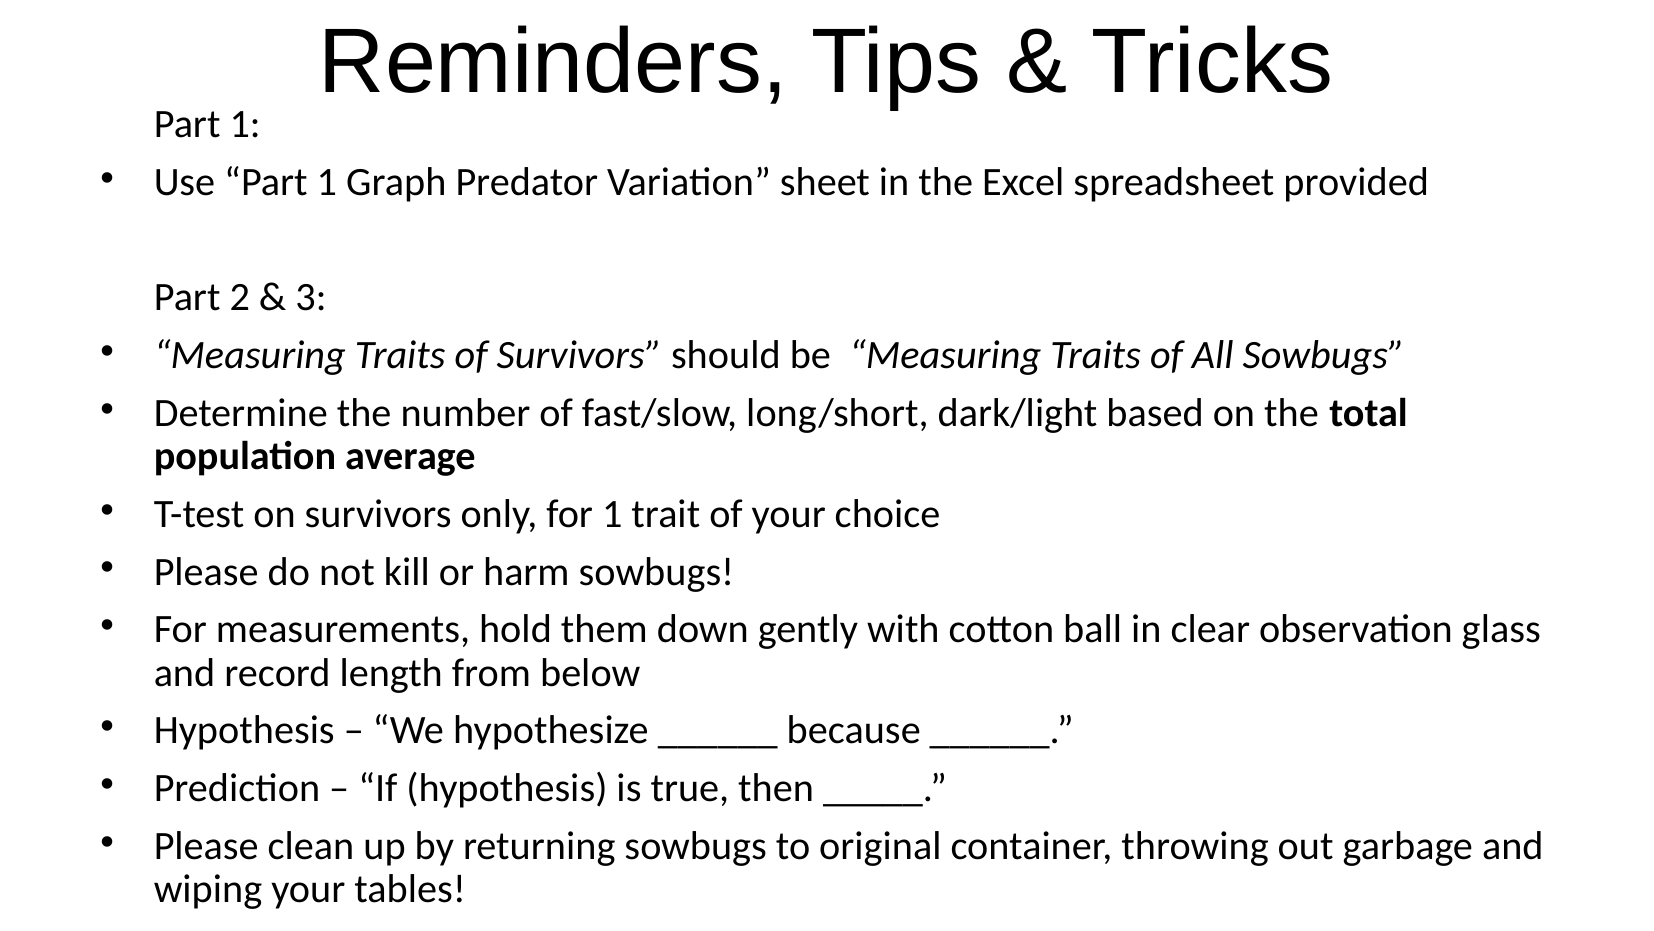

# Reminders, Tips & Tricks
Part 1:
Use “Part 1 Graph Predator Variation” sheet in the Excel spreadsheet provided

Part 2 & 3:
“Measuring Traits of Survivors” should be  “Measuring Traits of All Sowbugs”
Determine the number of fast/slow, long/short, dark/light based on the total population average
T-test on survivors only, for 1 trait of your choice
Please do not kill or harm sowbugs!
For measurements, hold them down gently with cotton ball in clear observation glass and record length from below
Hypothesis – “We hypothesize ______ because ______.”
Prediction – “If (hypothesis) is true, then _____.”
Please clean up by returning sowbugs to original container, throwing out garbage and wiping your tables!